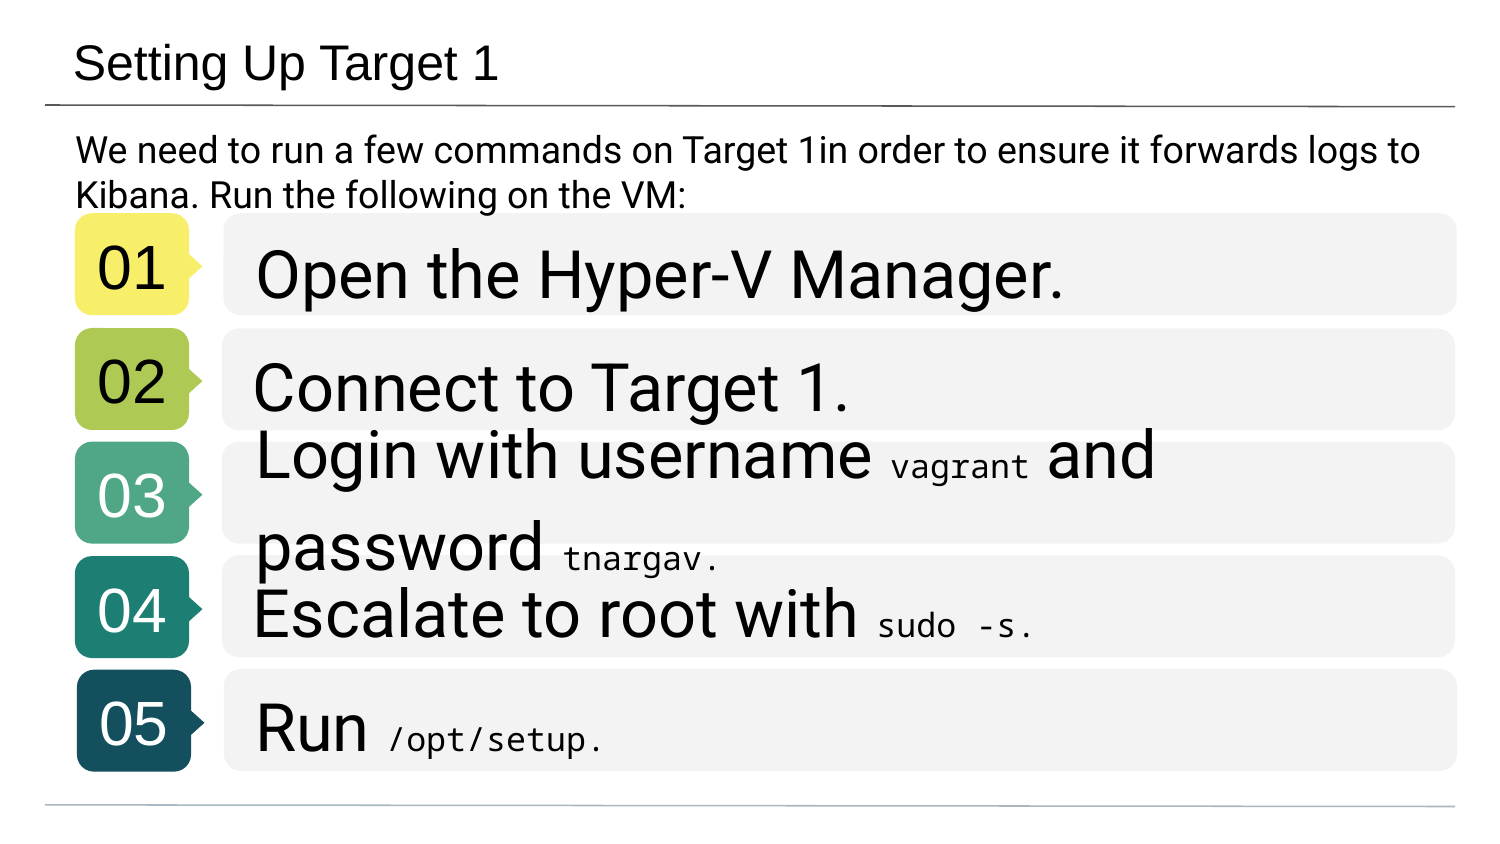

# Setting Up Target 1
We need to run a few commands on Target 1in order to ensure it forwards logs to Kibana. Run the following on the VM:

Open the Hyper-V Manager.
Connect to Target 1.
Login with username vagrant and password tnargav.
Escalate to root with sudo -s.
Run /opt/setup.